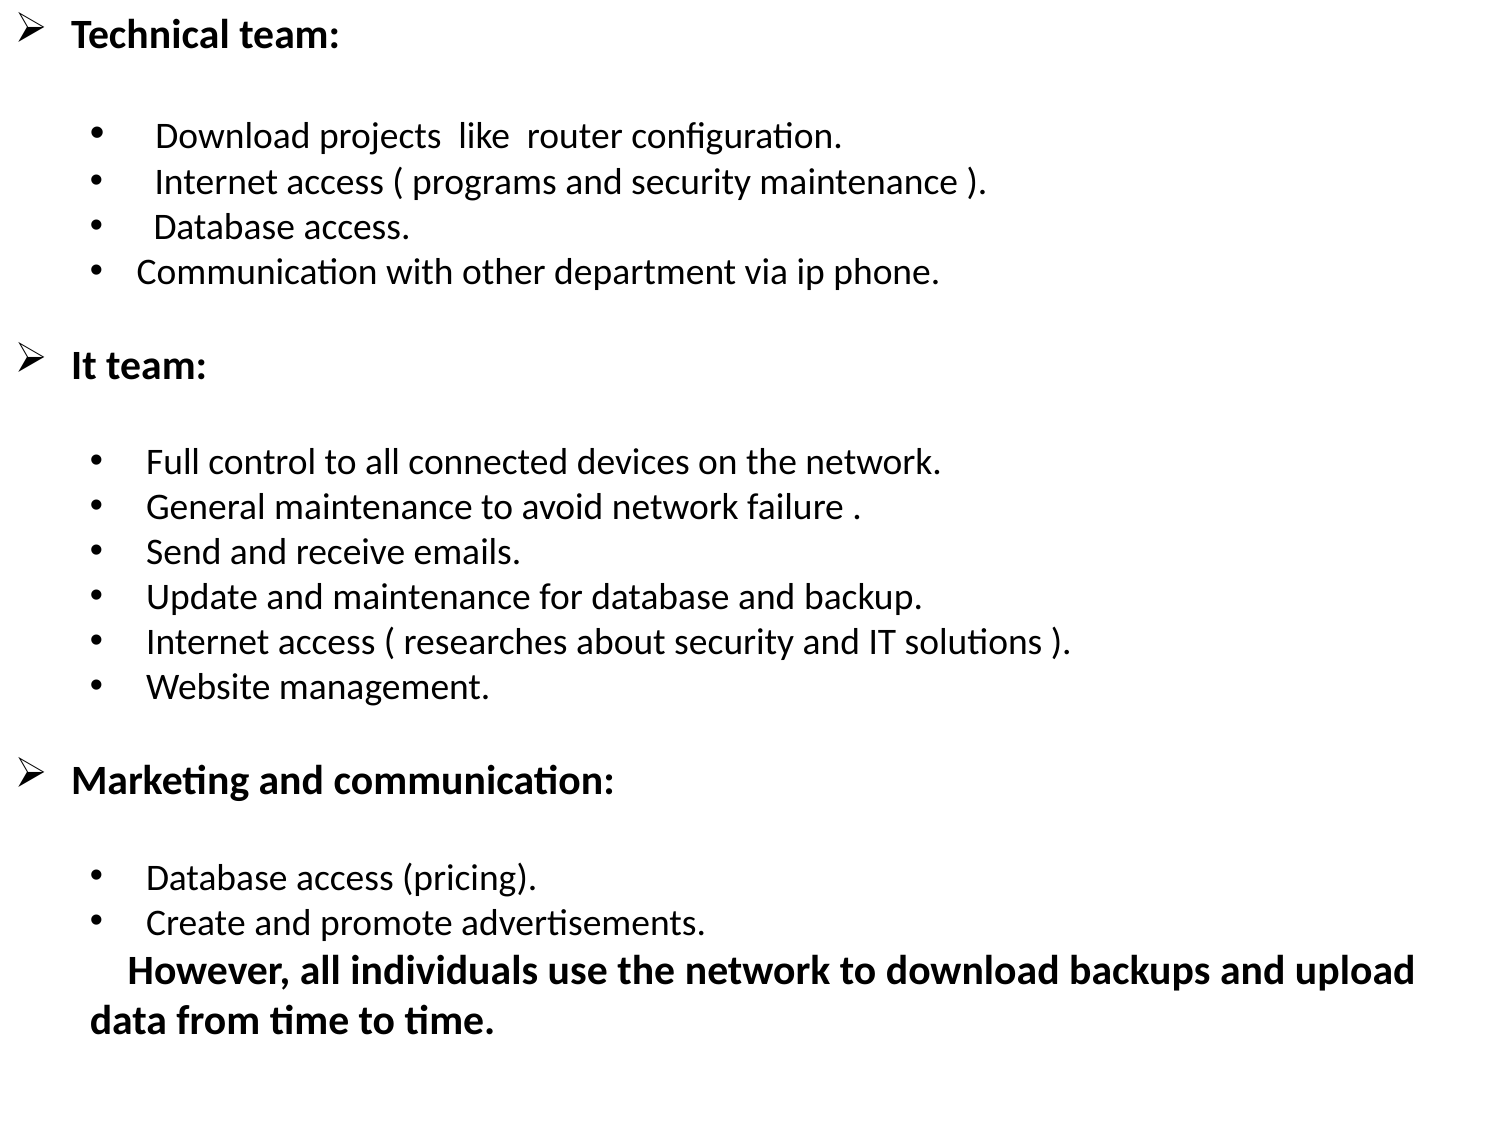

Technical team:

 Download projects  like  router configuration.
 Internet access ( programs and security maintenance ).
  Database access.
Communication with other department via ip phone.

It team:

Full control to all connected devices on the network.
General maintenance to avoid network failure .
Send and receive emails.
Update and maintenance for database and backup.
Internet access ( researches about security and IT solutions ).
Website management.

Marketing and communication:

Database access (pricing).
Create and promote advertisements.
    However, all individuals use the network to download backups and upload data from time to time.